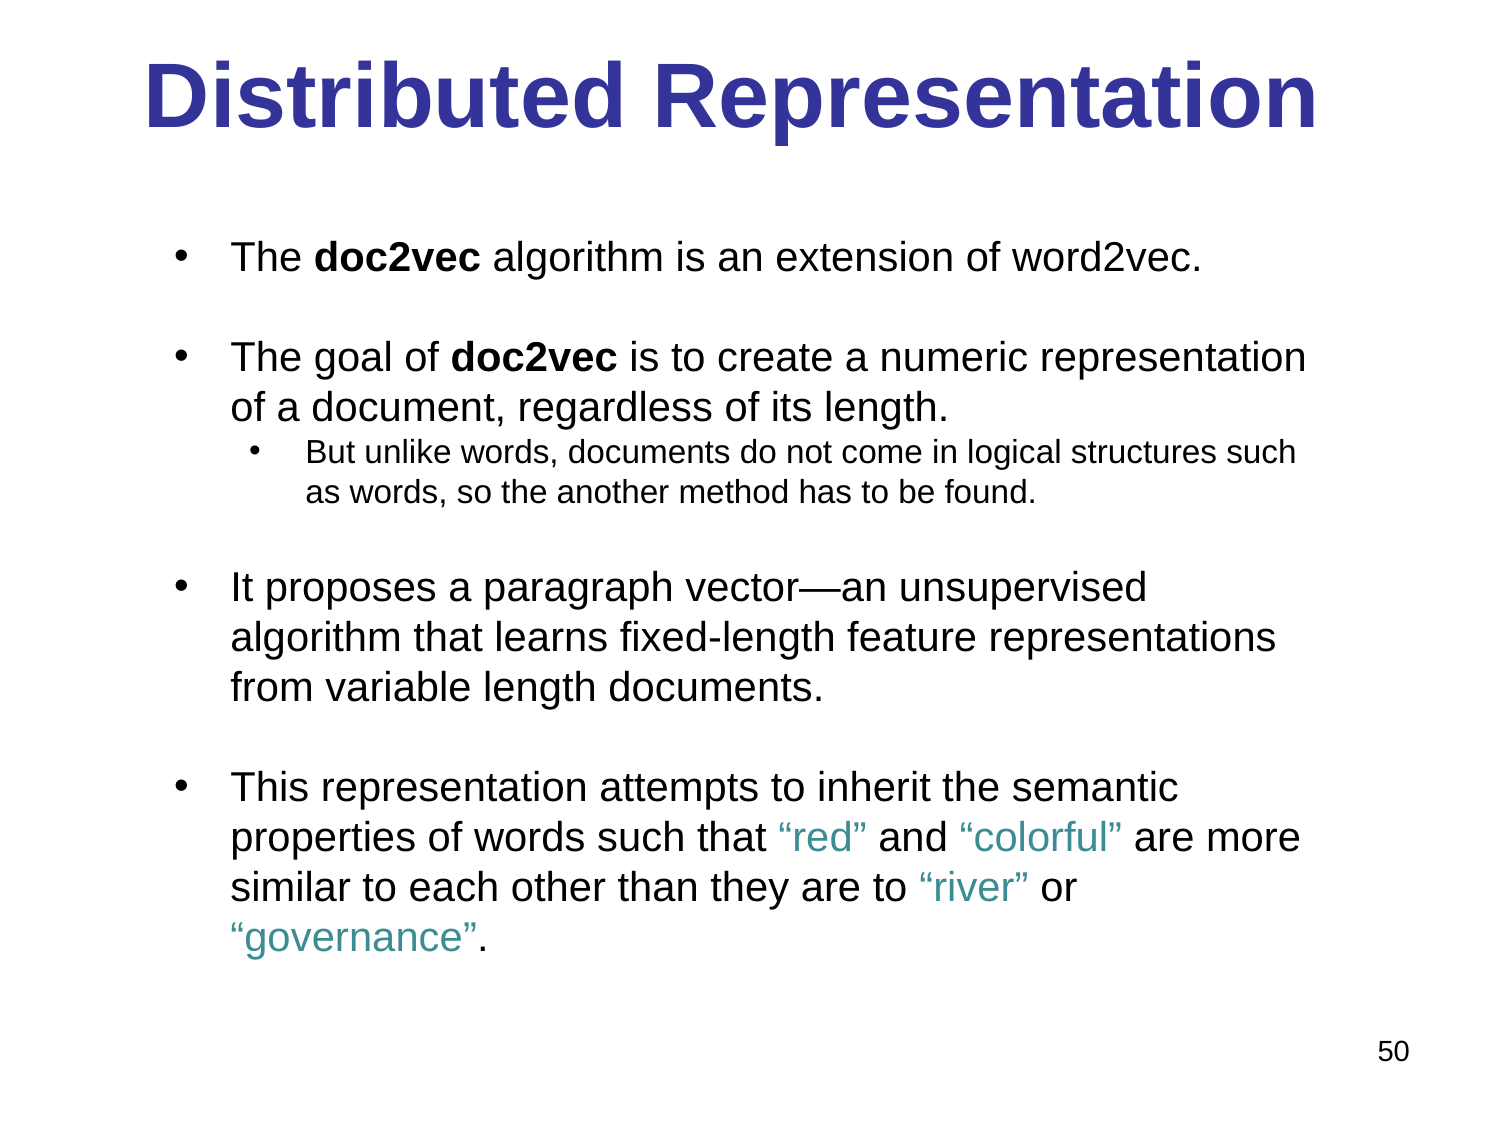

# Distributed Representation

The doc2vec algorithm is an extension of word2vec.

The goal of doc2vec is to create a numeric representation of a document, regardless of its length.
But unlike words, documents do not come in logical structures such as words, so the another method has to be found.

It proposes a paragraph vector—an unsupervised algorithm that learns fixed-length feature representations from variable length documents.

This representation attempts to inherit the semantic properties of words such that “red” and “colorful” are more similar to each other than they are to “river” or “governance”.

50